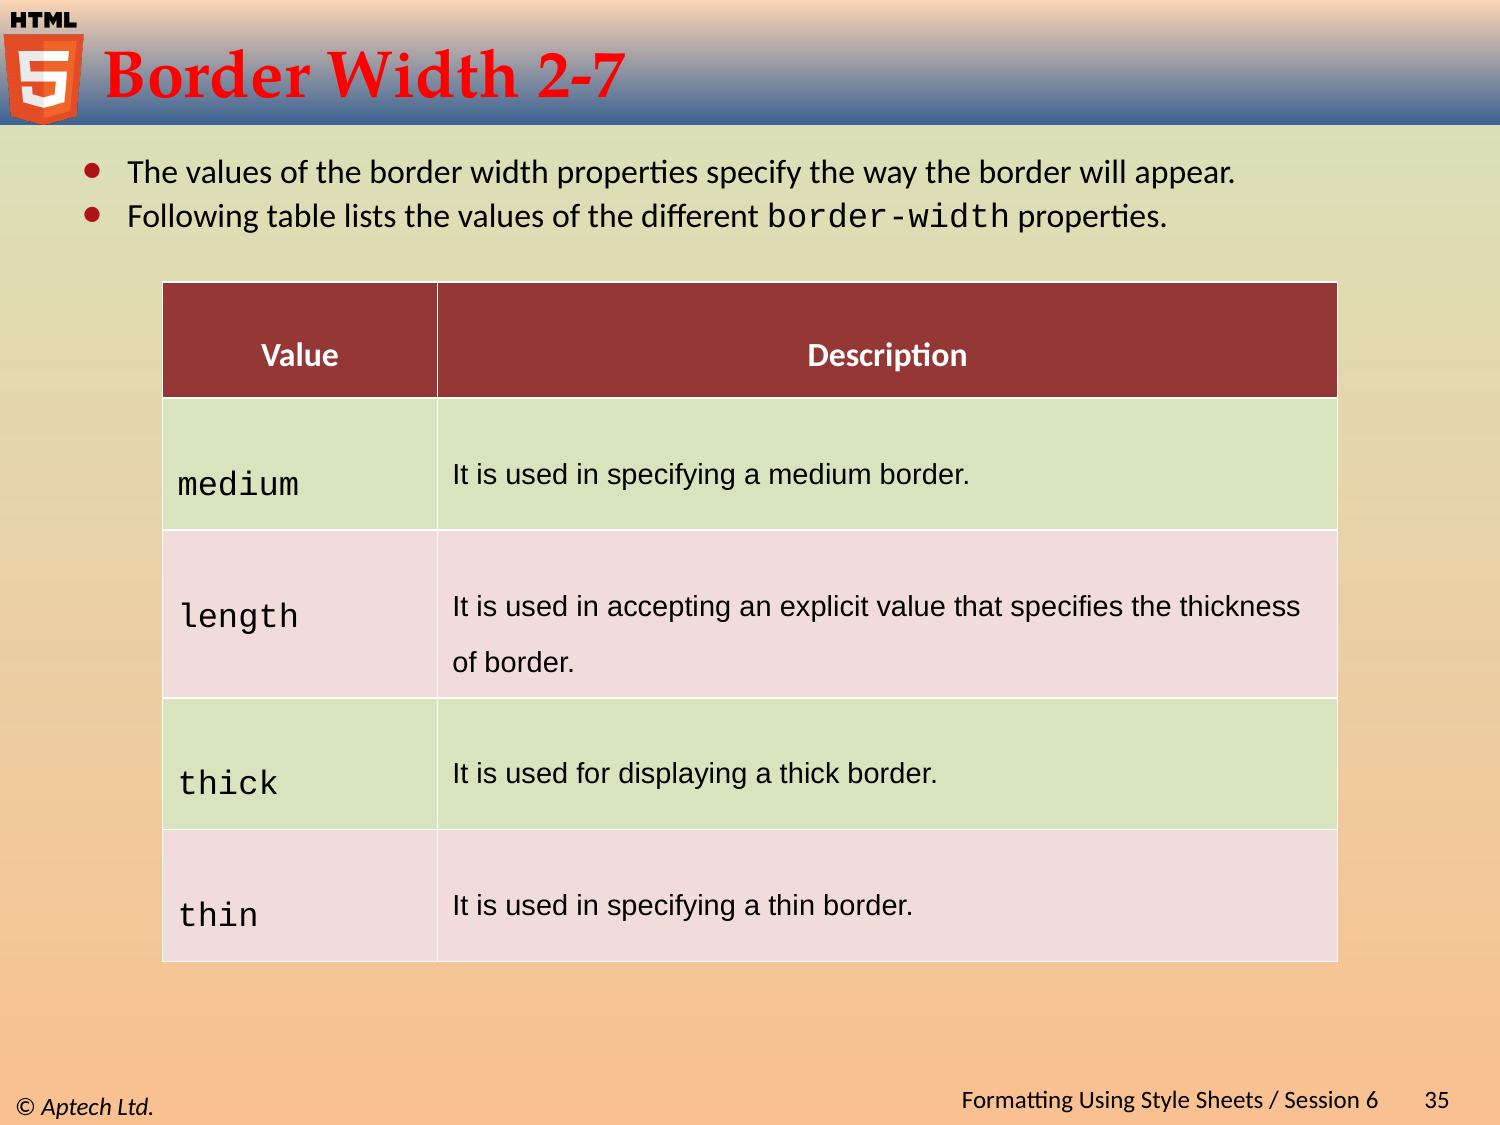

# Border Width 2-7
The values of the border width properties specify the way the border will appear.
Following table lists the values of the different border-width properties.
| Value | Description |
| --- | --- |
| medium | It is used in specifying a medium border. |
| length | It is used in accepting an explicit value that specifies the thickness of border. |
| thick | It is used for displaying a thick border. |
| thin | It is used in specifying a thin border. |
Formatting Using Style Sheets / Session 6
35